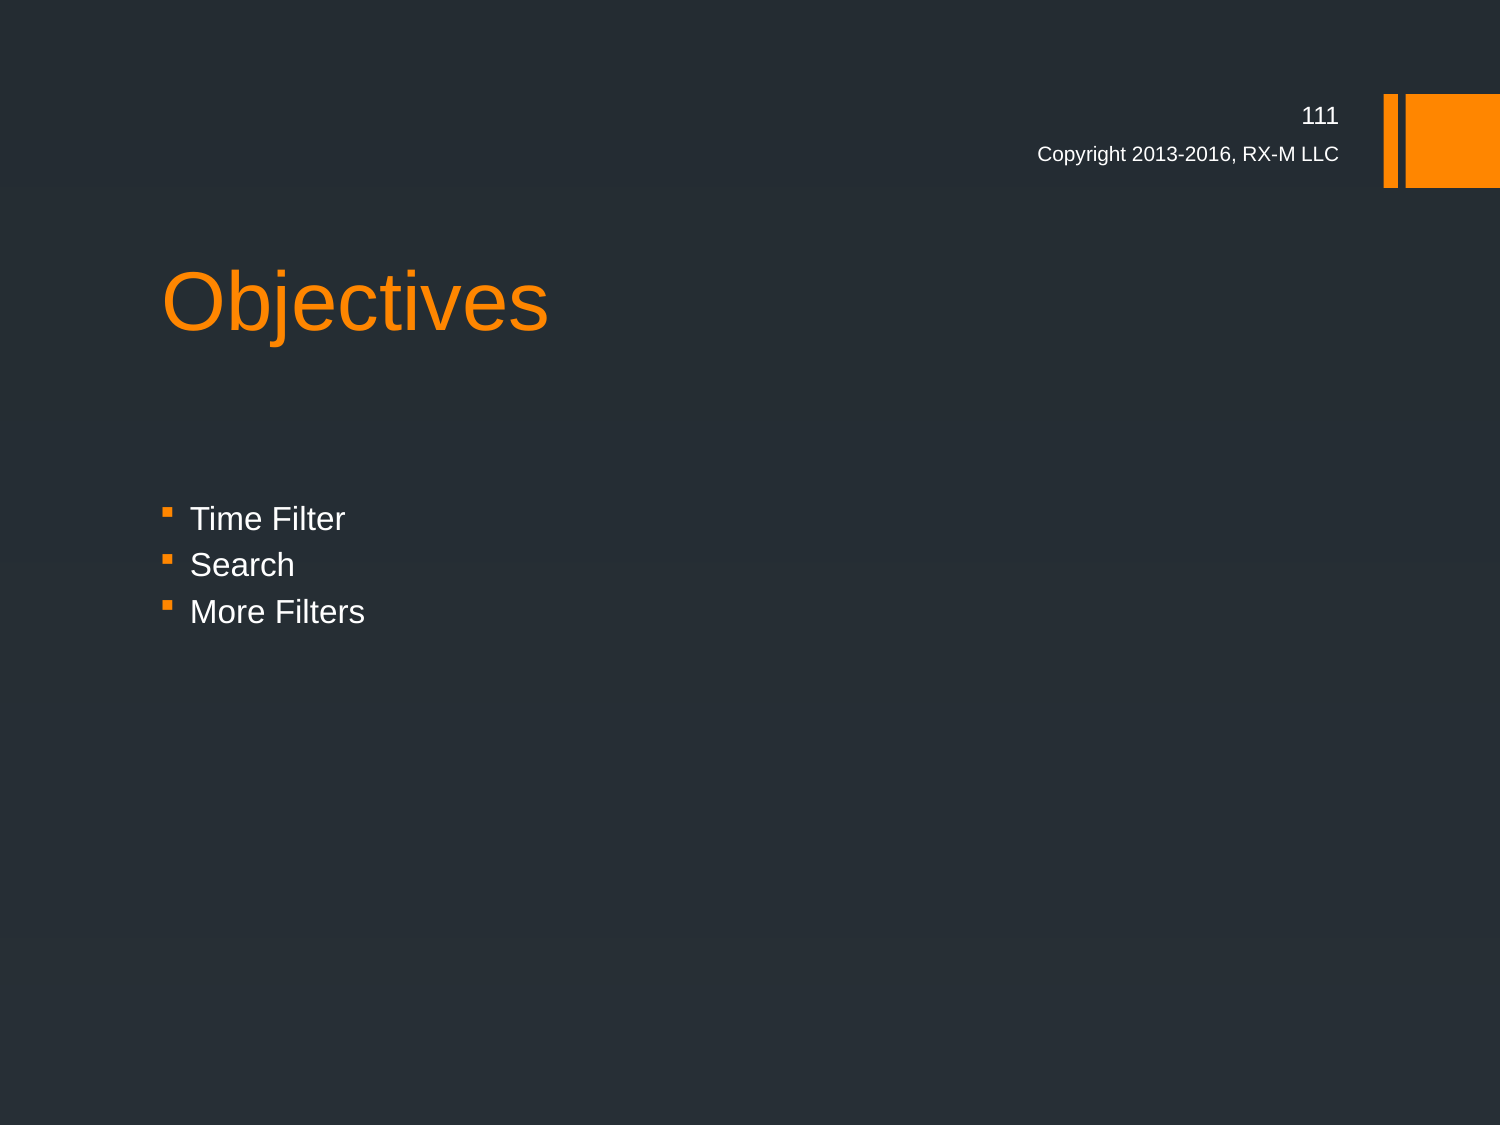

111
Copyright 2013-2016, RX-M LLC
# Objectives

Time Filter
Search
More Filters